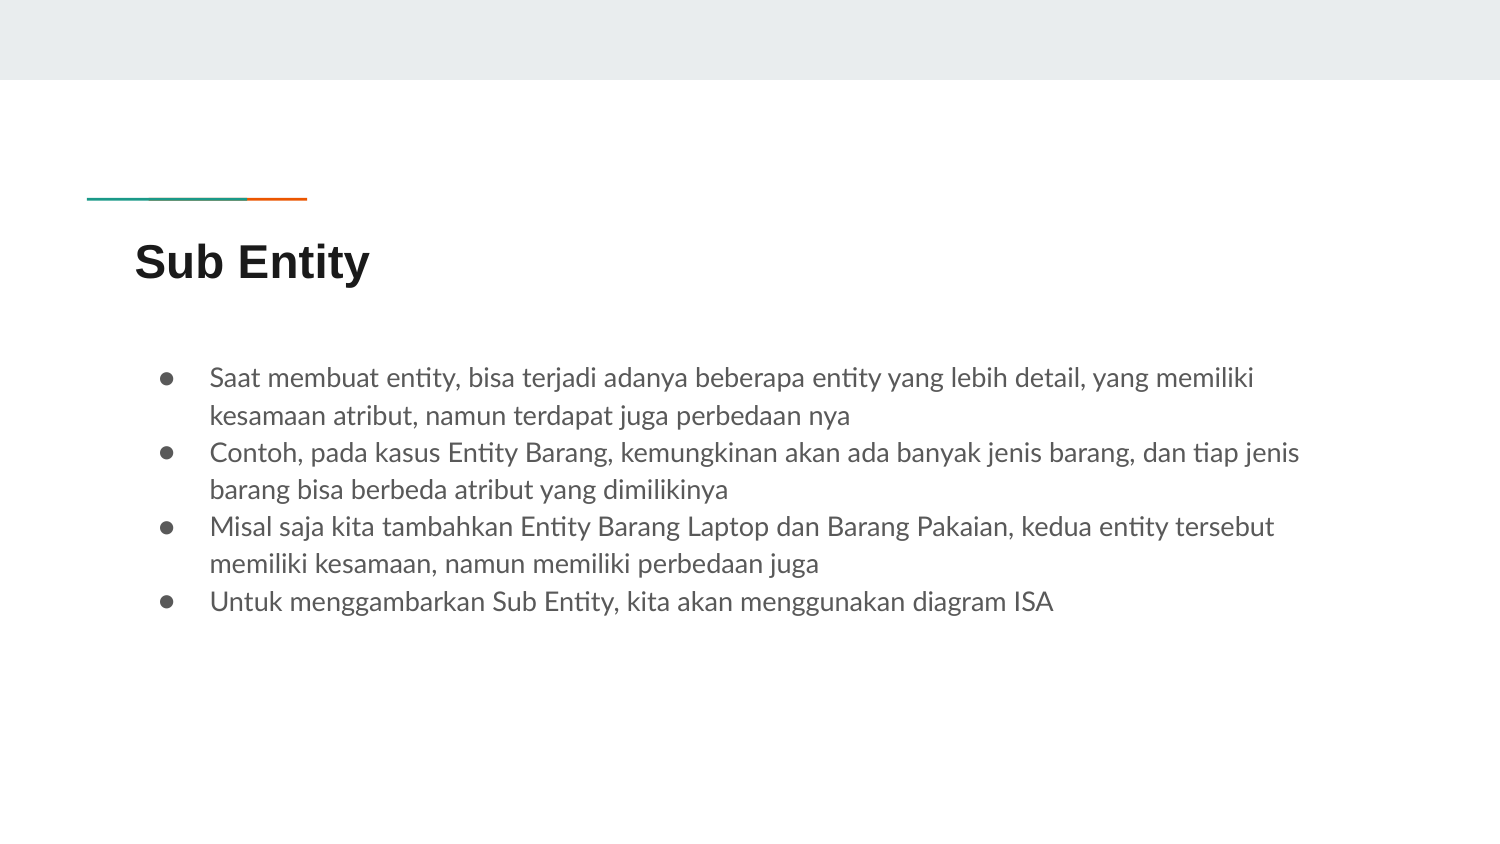

# Sub Entity
Saat membuat entity, bisa terjadi adanya beberapa entity yang lebih detail, yang memiliki kesamaan atribut, namun terdapat juga perbedaan nya
Contoh, pada kasus Entity Barang, kemungkinan akan ada banyak jenis barang, dan tiap jenis barang bisa berbeda atribut yang dimilikinya
Misal saja kita tambahkan Entity Barang Laptop dan Barang Pakaian, kedua entity tersebut memiliki kesamaan, namun memiliki perbedaan juga
Untuk menggambarkan Sub Entity, kita akan menggunakan diagram ISA